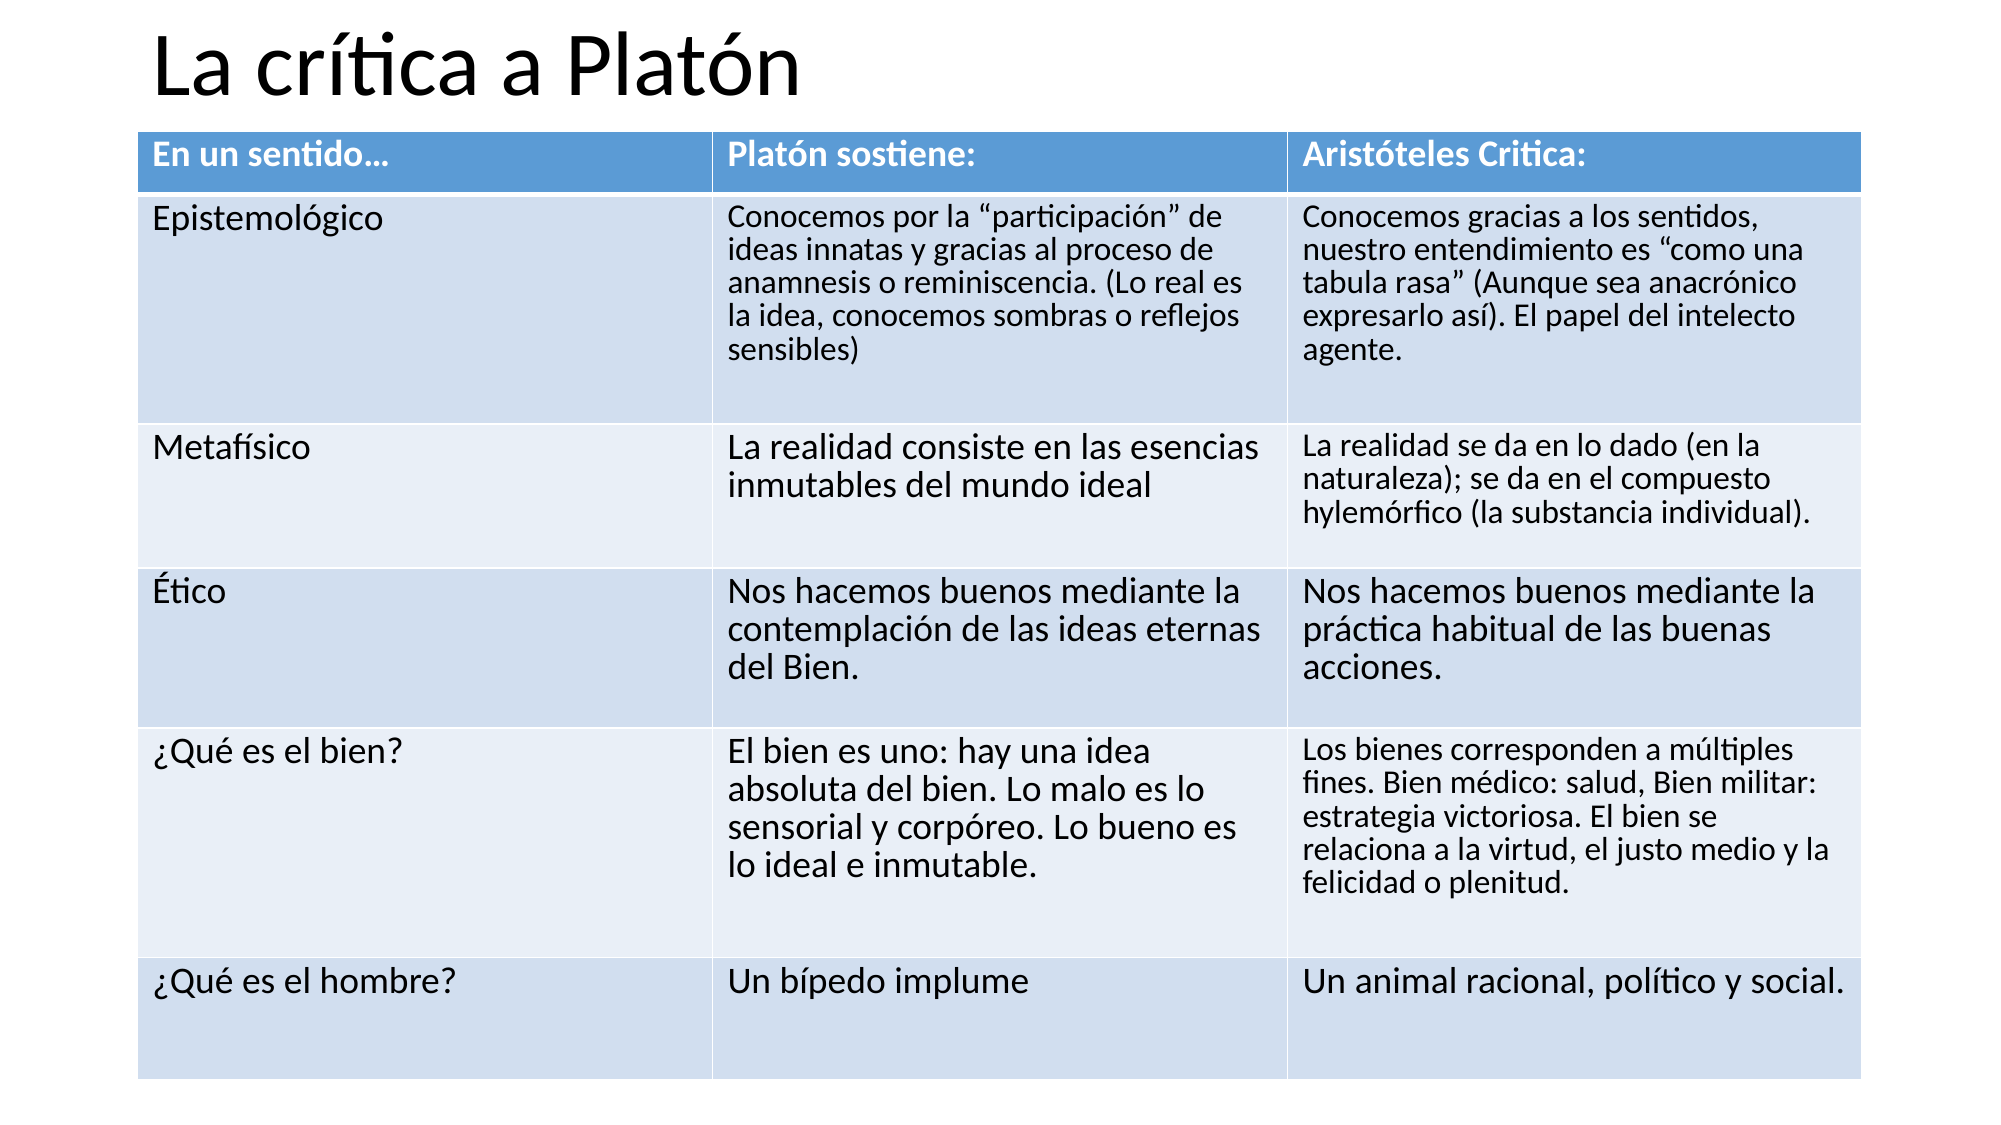

# La crítica a Platón
| En un sentido… | Platón sostiene: | Aristóteles Critica: |
| --- | --- | --- |
| Epistemológico | Conocemos por la “participación” de ideas innatas y gracias al proceso de anamnesis o reminiscencia. (Lo real es la idea, conocemos sombras o reflejos sensibles) | Conocemos gracias a los sentidos, nuestro entendimiento es “como una tabula rasa” (Aunque sea anacrónico expresarlo así). El papel del intelecto agente. |
| Metafísico | La realidad consiste en las esencias inmutables del mundo ideal | La realidad se da en lo dado (en la naturaleza); se da en el compuesto hylemórfico (la substancia individual). |
| Ético | Nos hacemos buenos mediante la contemplación de las ideas eternas del Bien. | Nos hacemos buenos mediante la práctica habitual de las buenas acciones. |
| ¿Qué es el bien? | El bien es uno: hay una idea absoluta del bien. Lo malo es lo sensorial y corpóreo. Lo bueno es lo ideal e inmutable. | Los bienes corresponden a múltiples fines. Bien médico: salud, Bien militar: estrategia victoriosa. El bien se relaciona a la virtud, el justo medio y la felicidad o plenitud. |
| ¿Qué es el hombre? | Un bípedo implume | Un animal racional, político y social. |